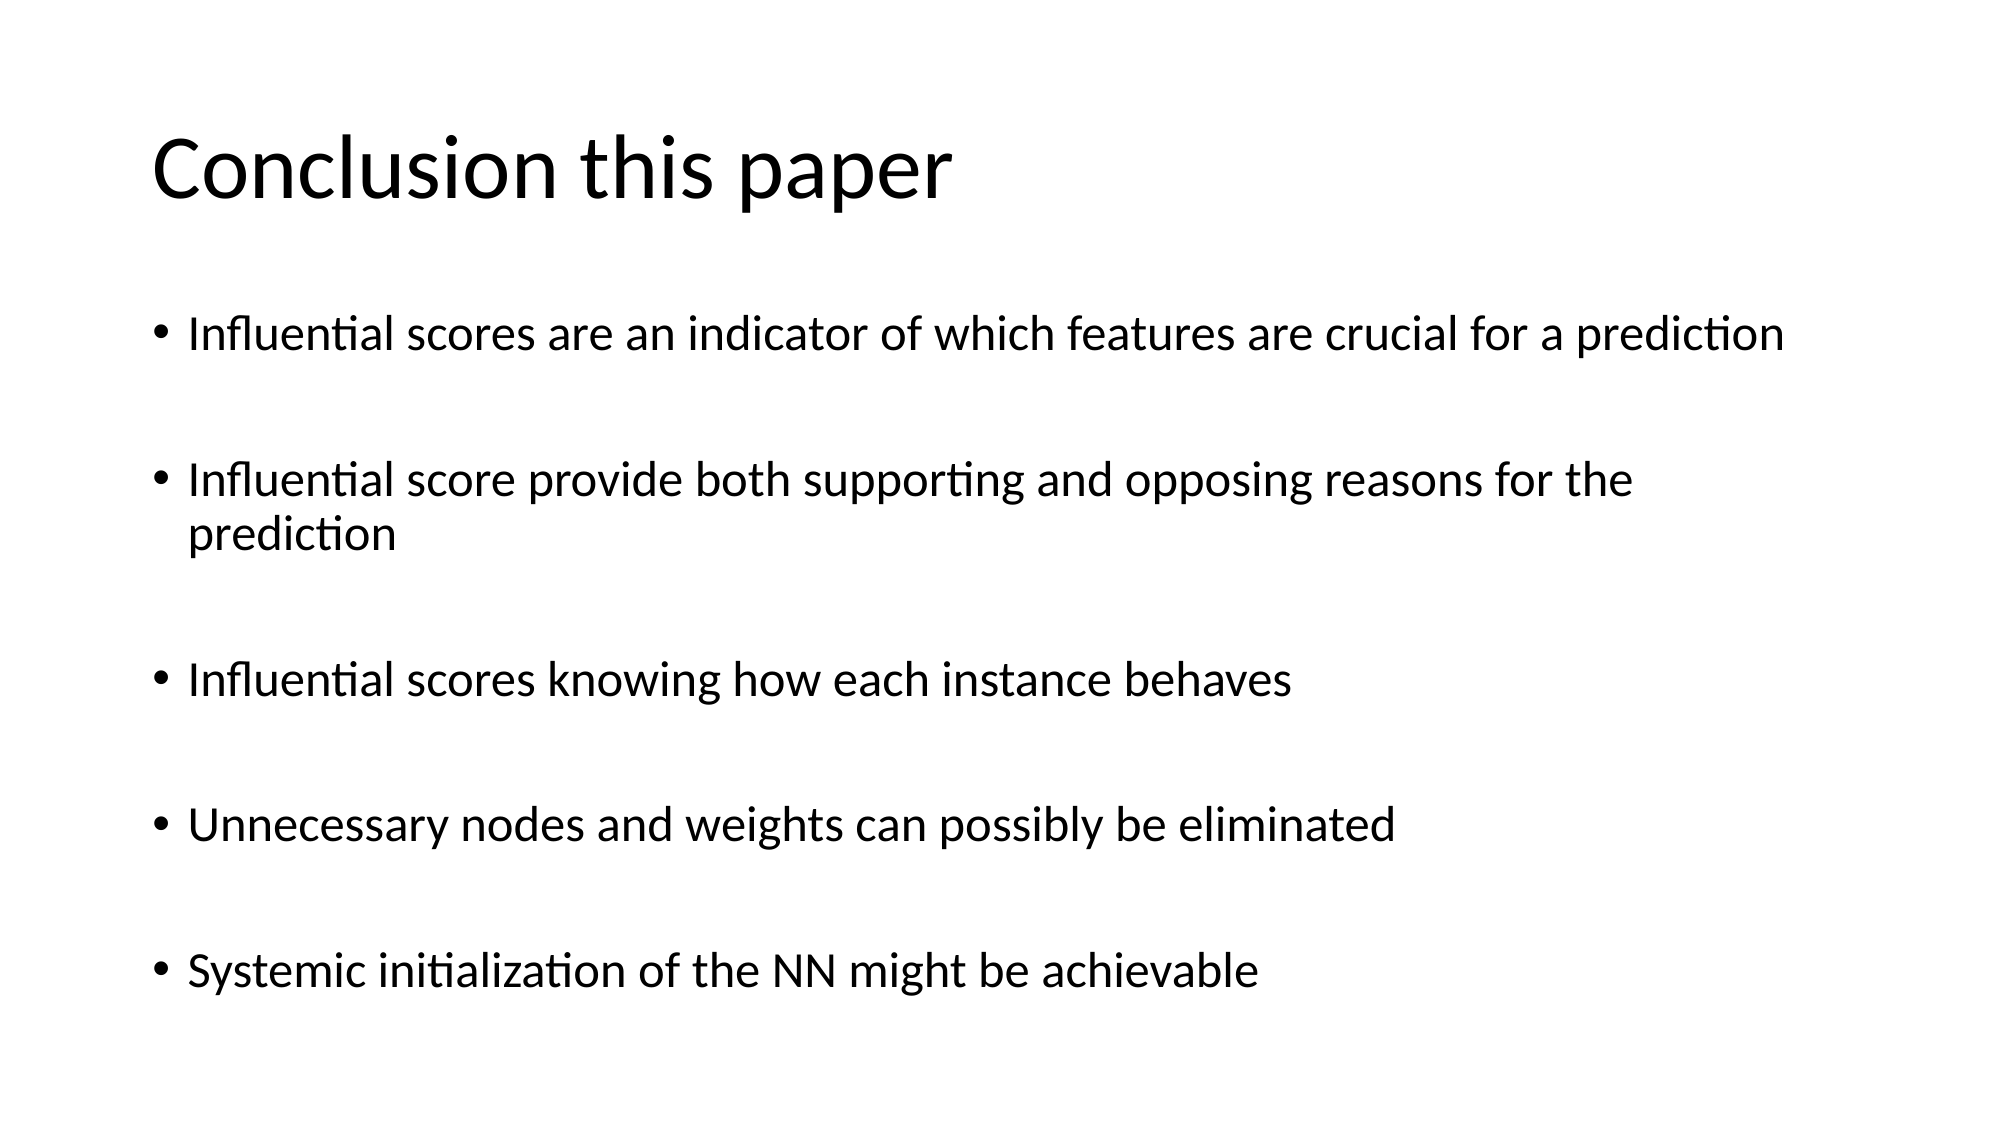

# Conclusion this paper
Influential scores are an indicator of which features are crucial for a prediction

Influential score provide both supporting and opposing reasons for the prediction

Influential scores knowing how each instance behaves

Unnecessary nodes and weights can possibly be eliminated

Systemic initialization of the NN might be achievable